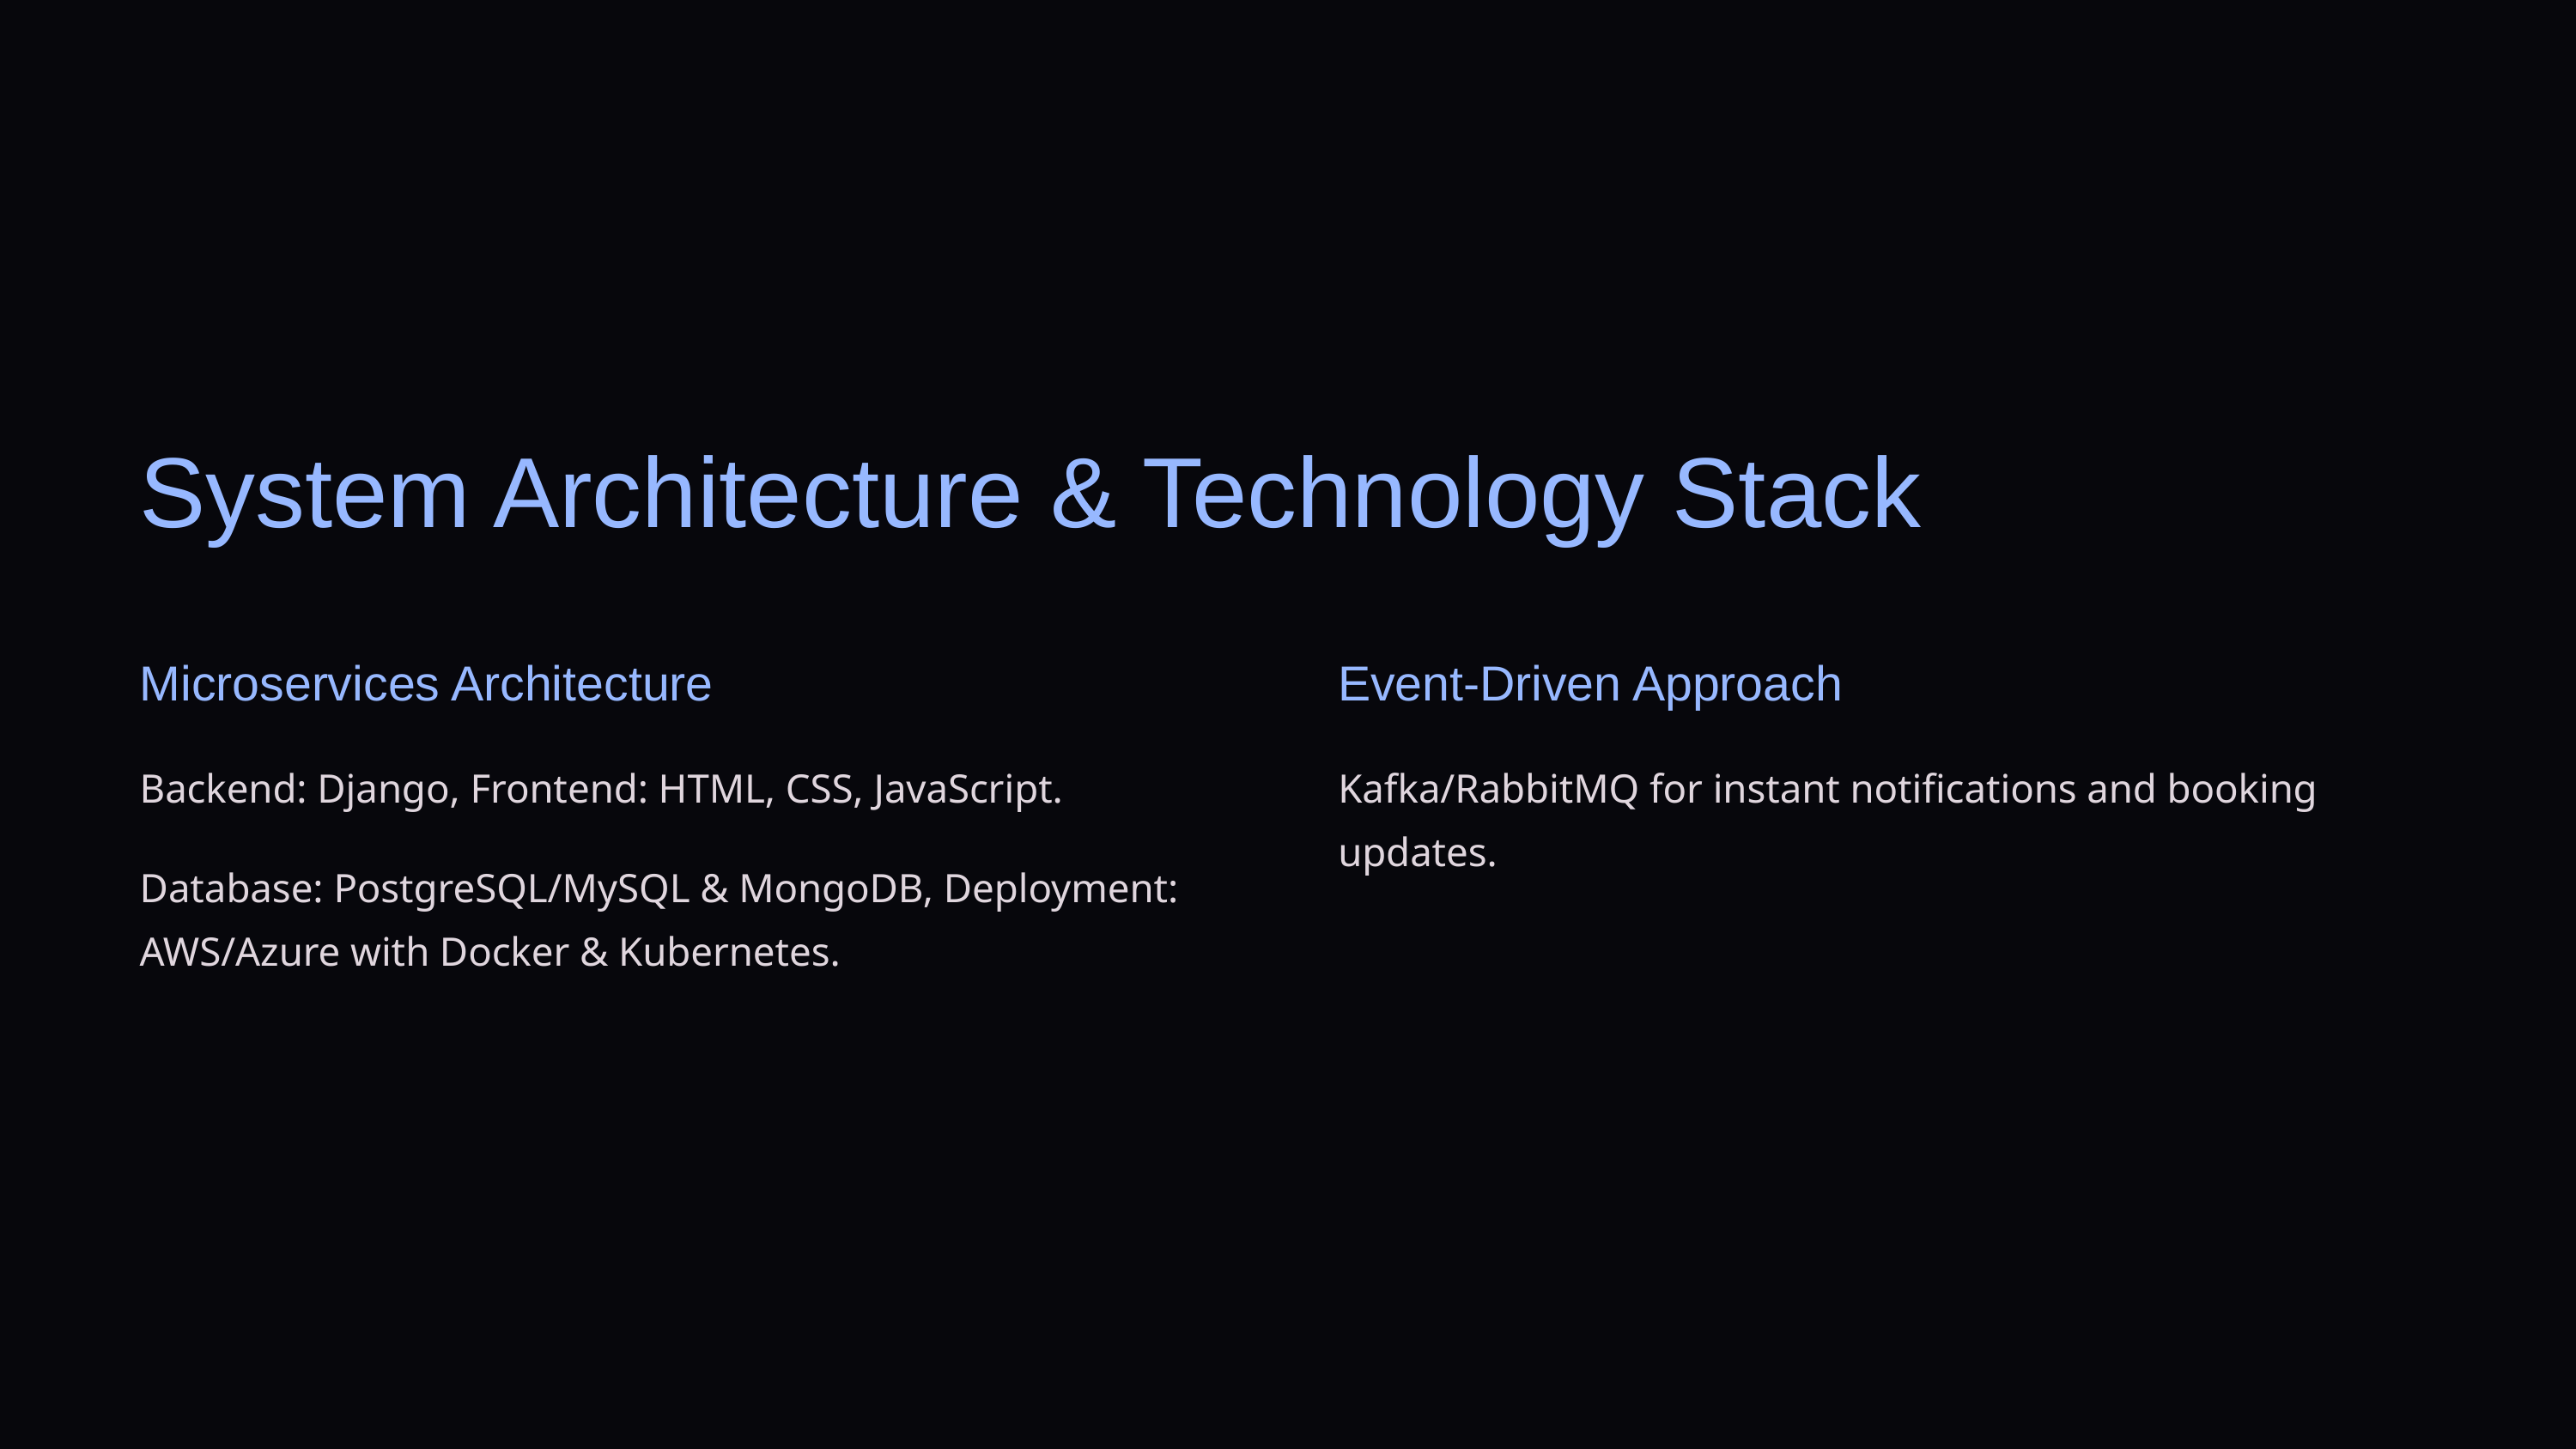

System Architecture & Technology Stack

Microservices Architecture

Event-Driven Approach

Backend: Django, Frontend: HTML, CSS, JavaScript.

Kafka/RabbitMQ for instant notifications and booking updates.

Database: PostgreSQL/MySQL & MongoDB, Deployment: AWS/Azure with Docker & Kubernetes.